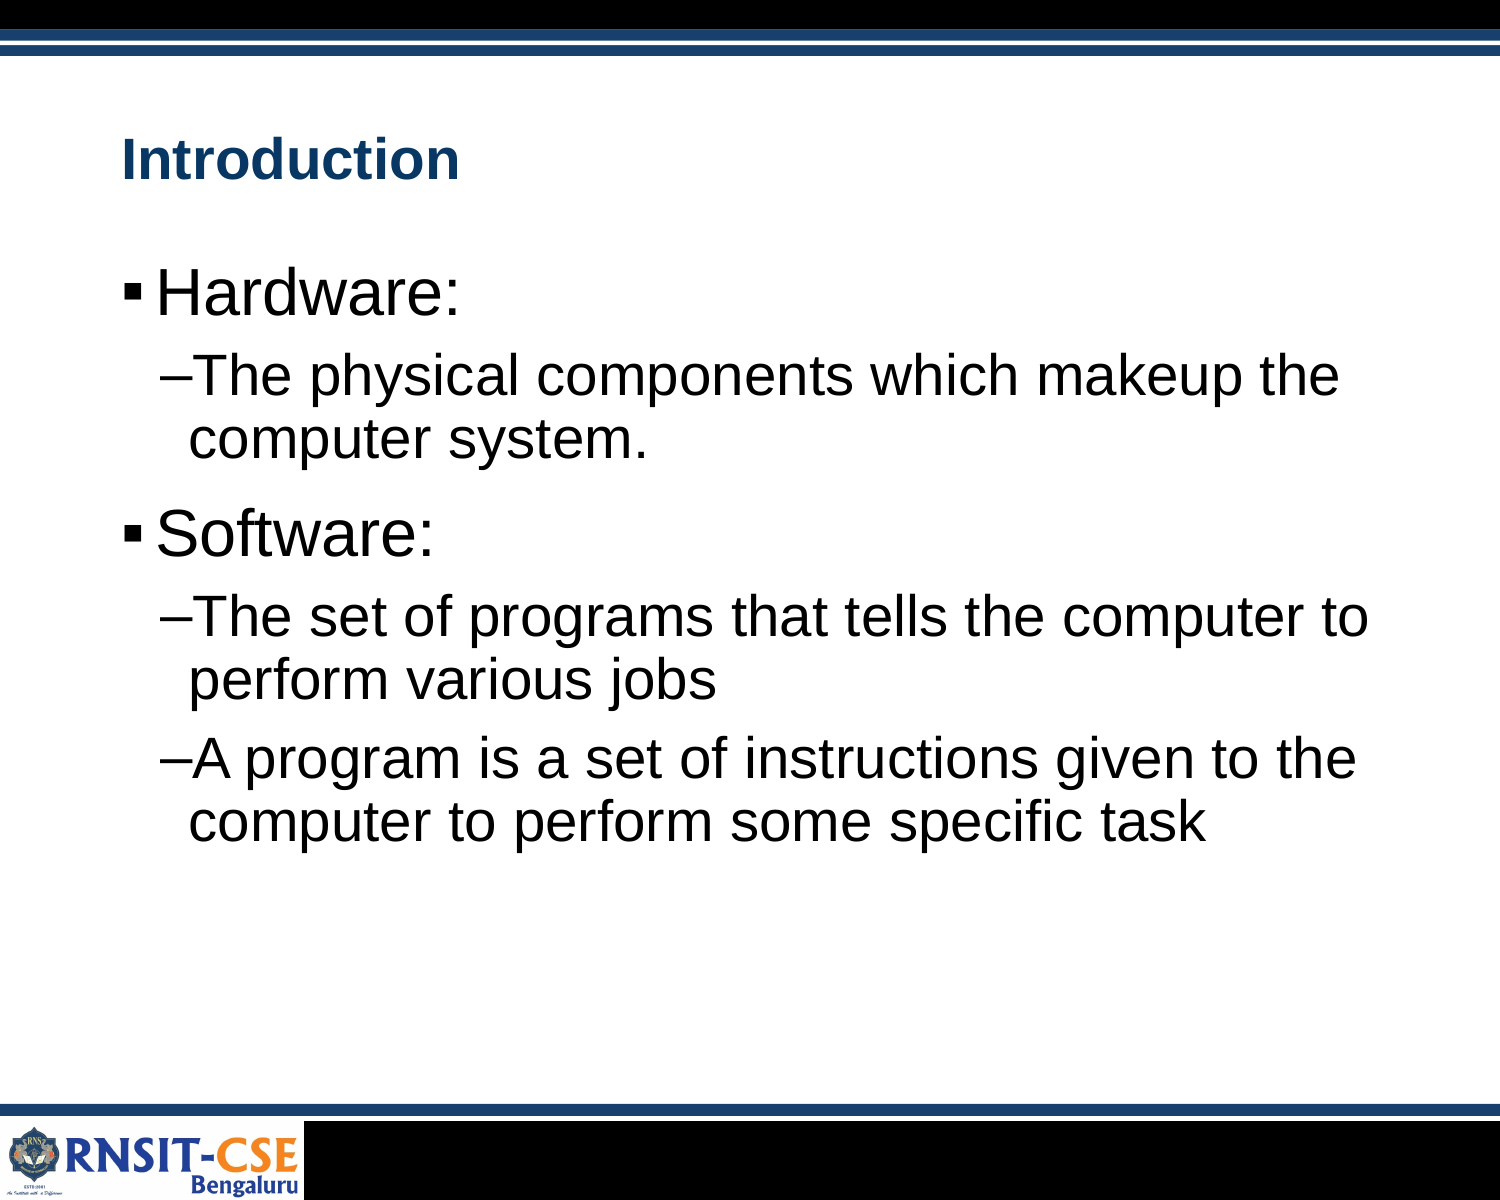

# Introduction
Hardware:
The physical components which makeup the computer system.
Software:
The set of programs that tells the computer to perform various jobs
A program is a set of instructions given to the computer to perform some specific task